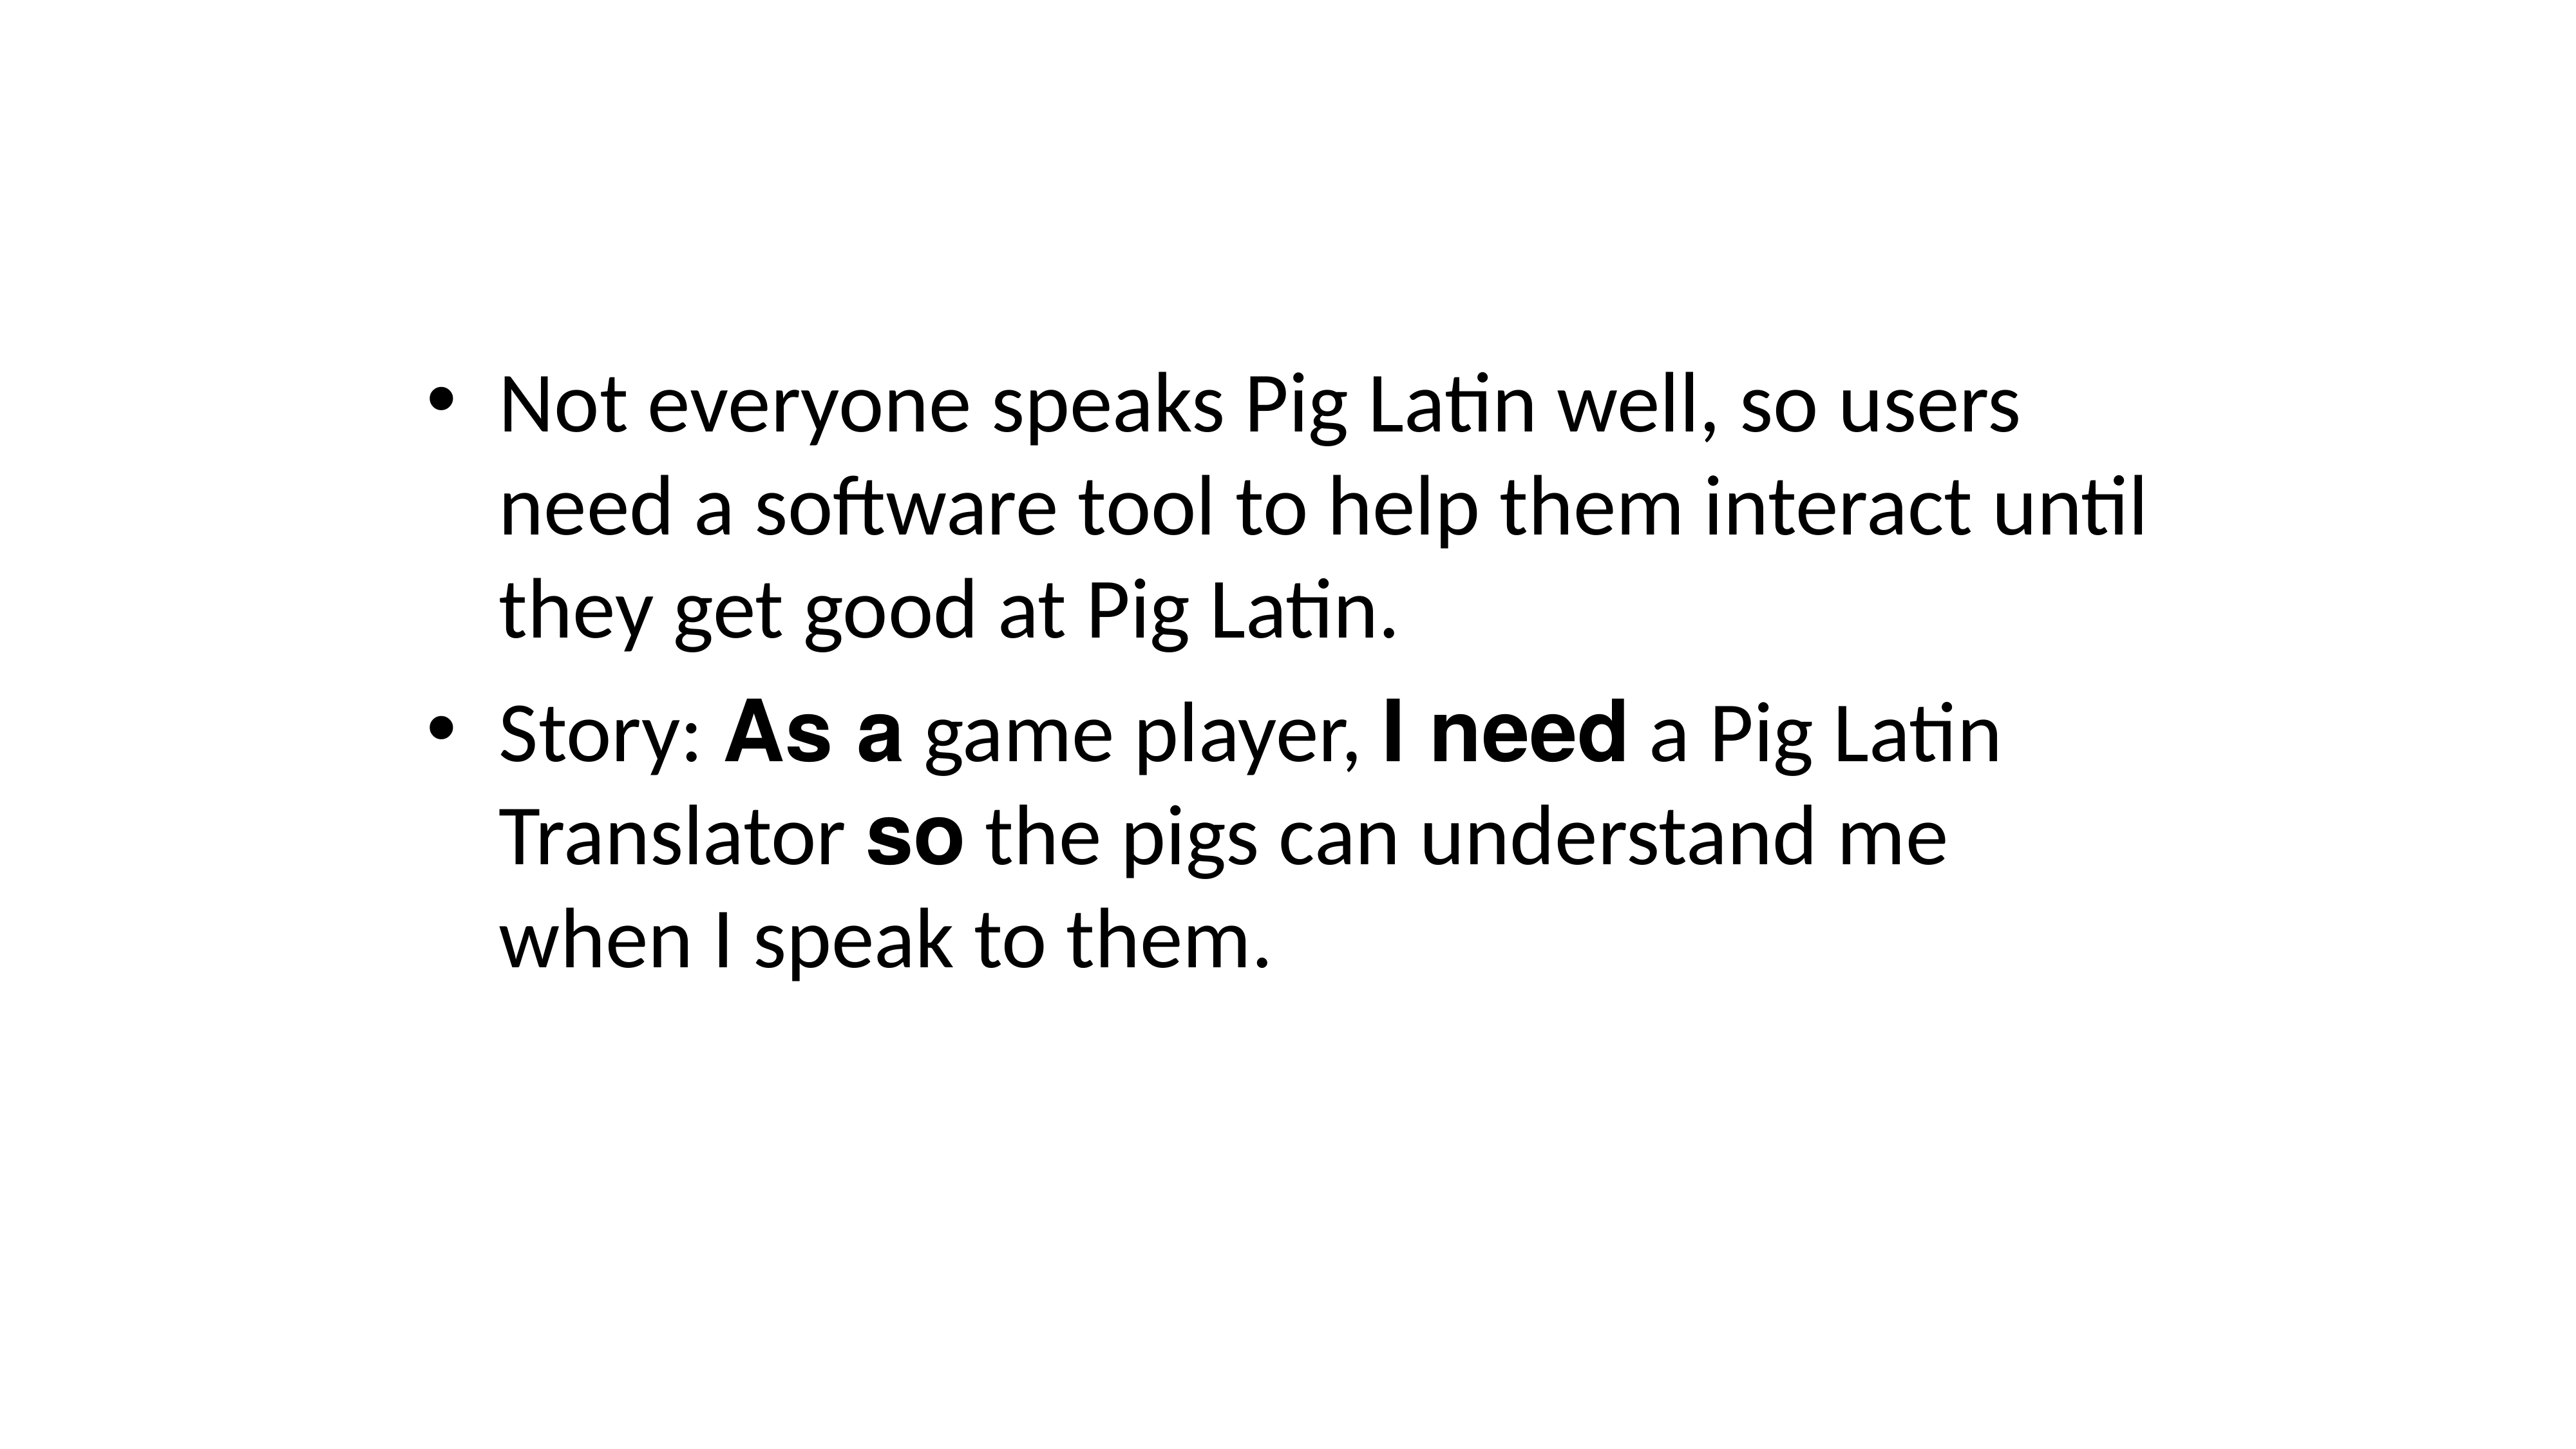

#
Not everyone speaks Pig Latin well, so users need a software tool to help them interact until they get good at Pig Latin.
Story: As a game player, I need a Pig Latin Translator so the pigs can understand me when I speak to them.